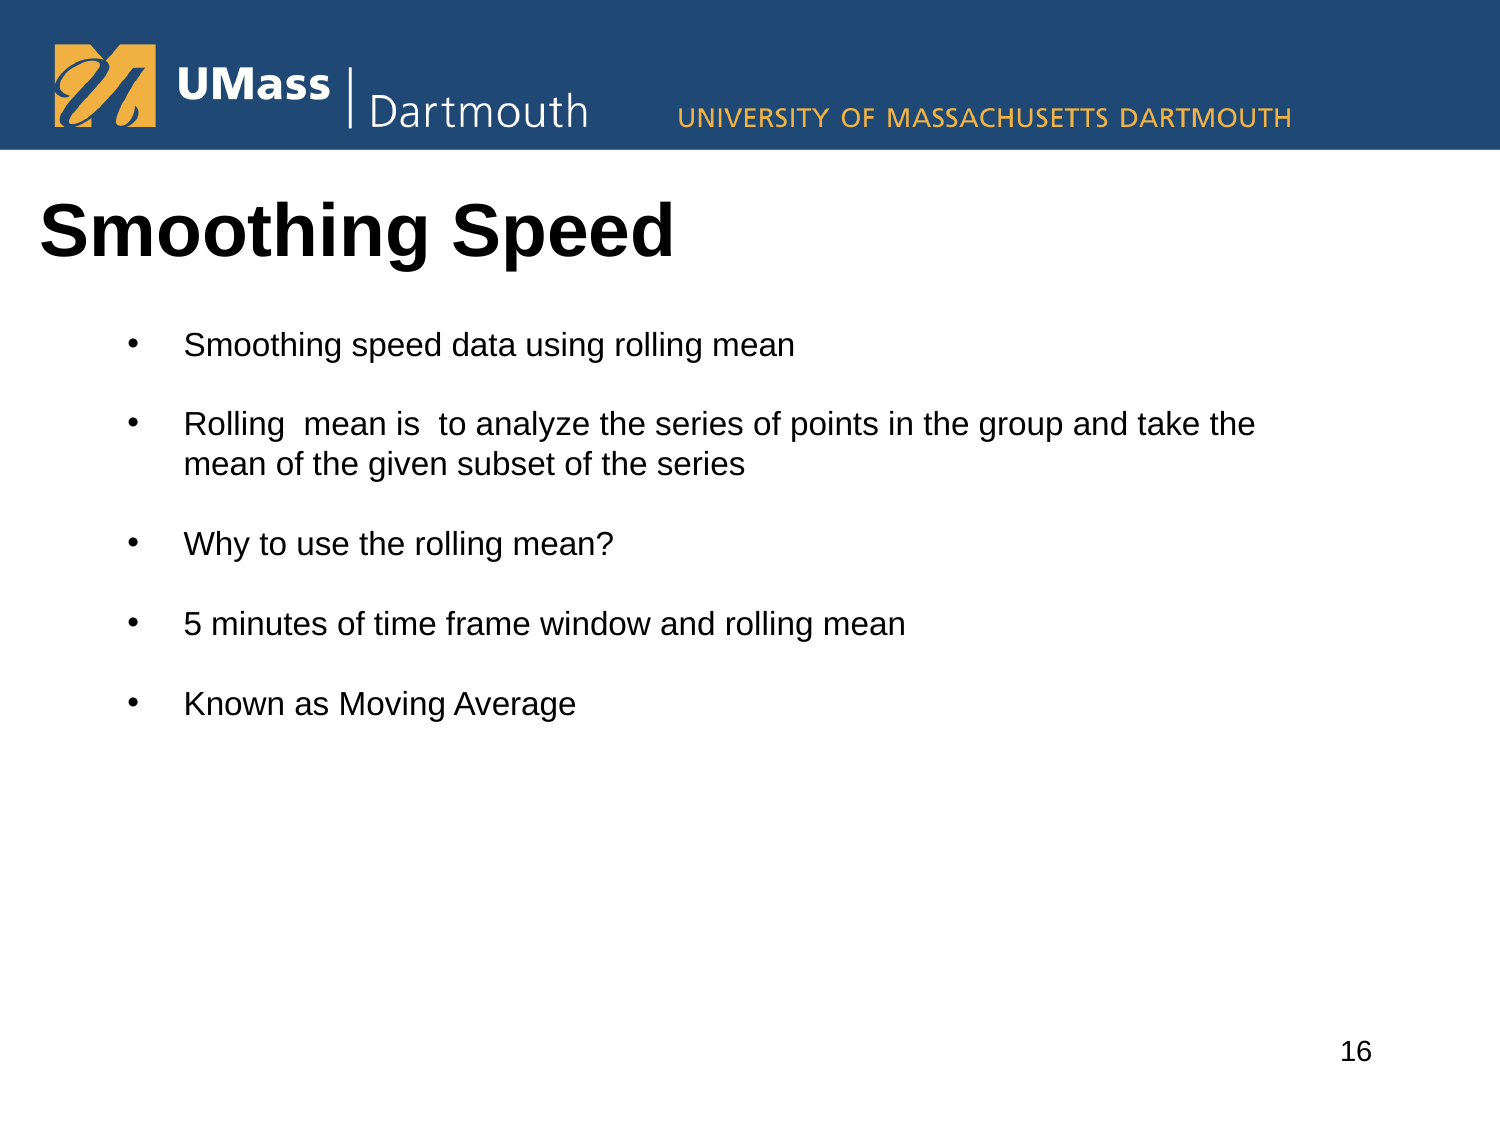

# Smoothing Speed
Smoothing speed data using rolling mean

Rolling  mean is  to analyze the series of points in the group and take the mean of the given subset of the series

Why to use the rolling mean?

5 minutes of time frame window and rolling mean

Known as Moving Average
16